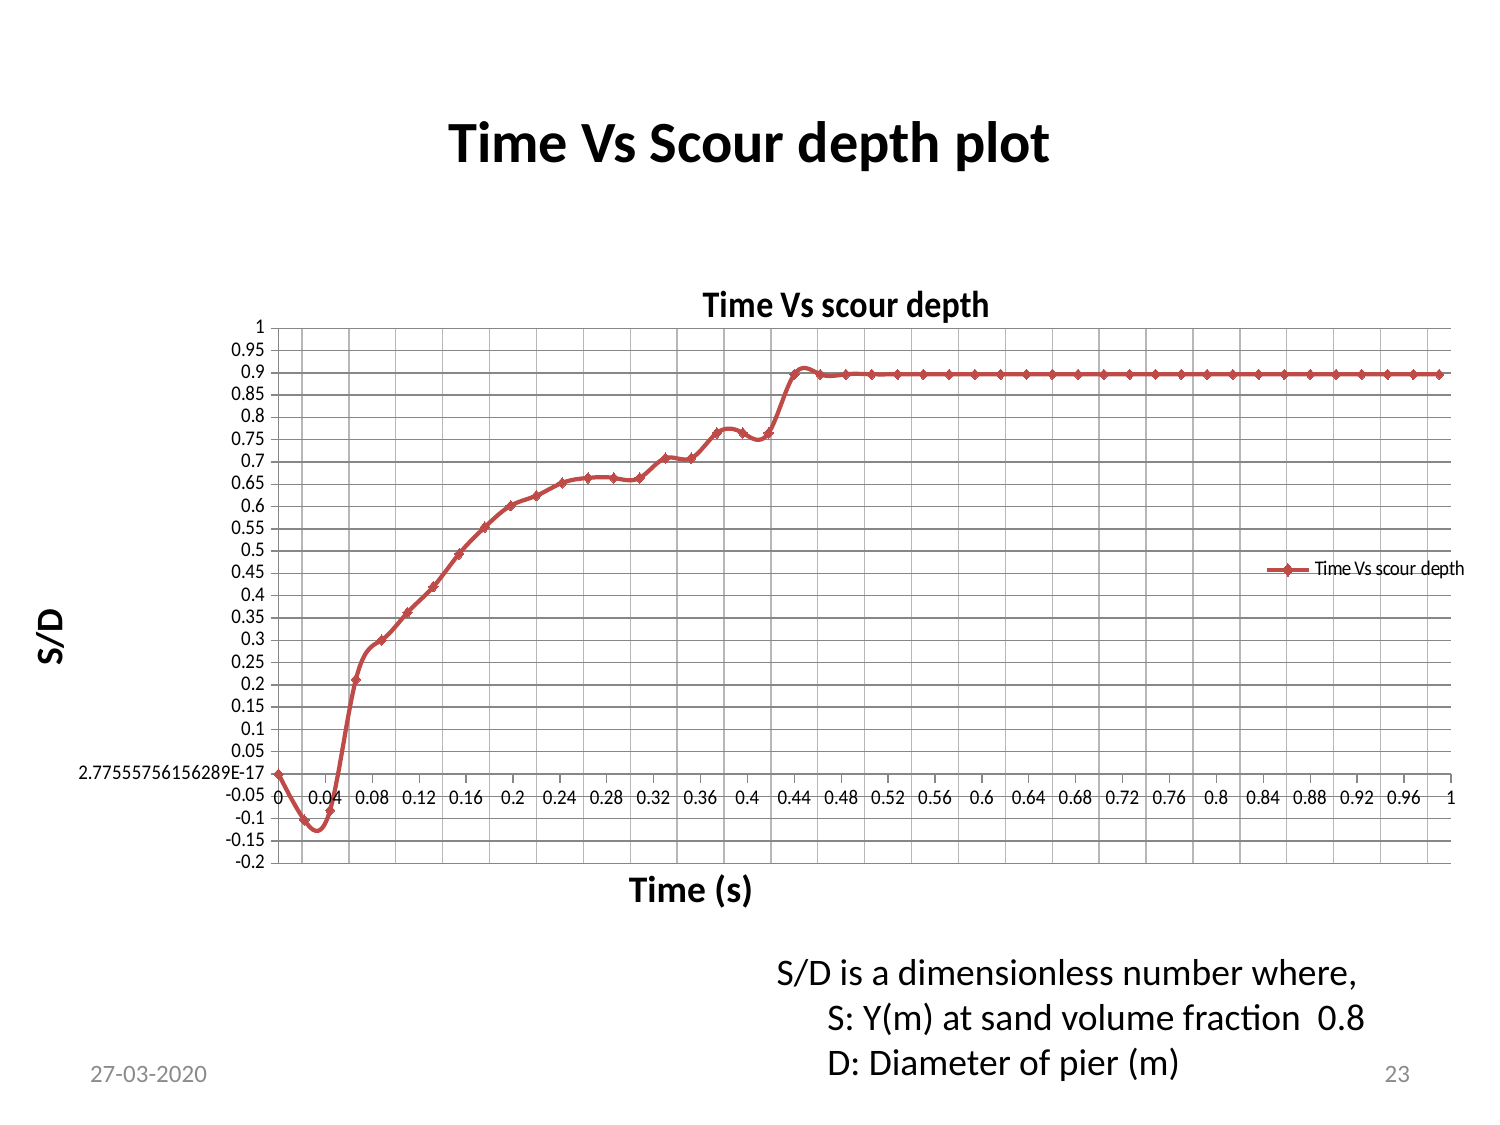

# Time Vs Scour depth plot

### Chart:

| Category |  |
|---|---|
S/D
Time (s)
S/D is a dimensionless number where,
      S: Y(m) at sand volume fraction  0.8
      D: Diameter of pier (m)
27-03-2020
23